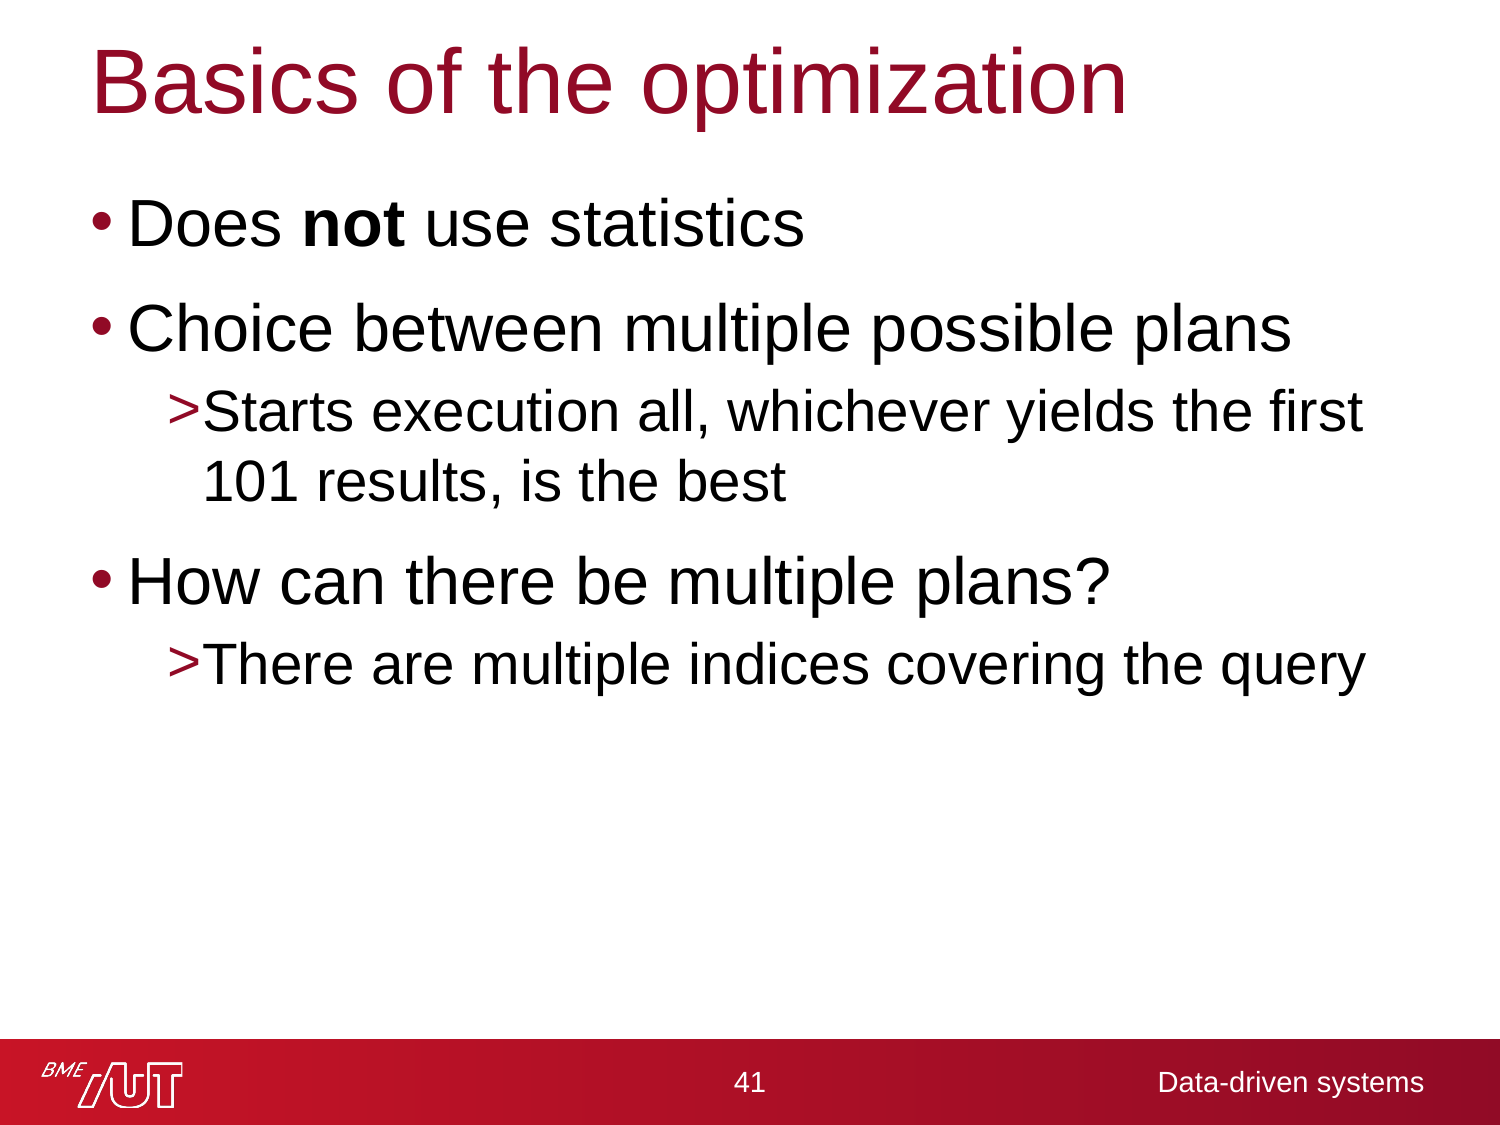

# Basics of the optimization
Does not use statistics
Choice between multiple possible plans
Starts execution all, whichever yields the first 101 results, is the best
How can there be multiple plans?
There are multiple indices covering the query
41
Data-driven systems